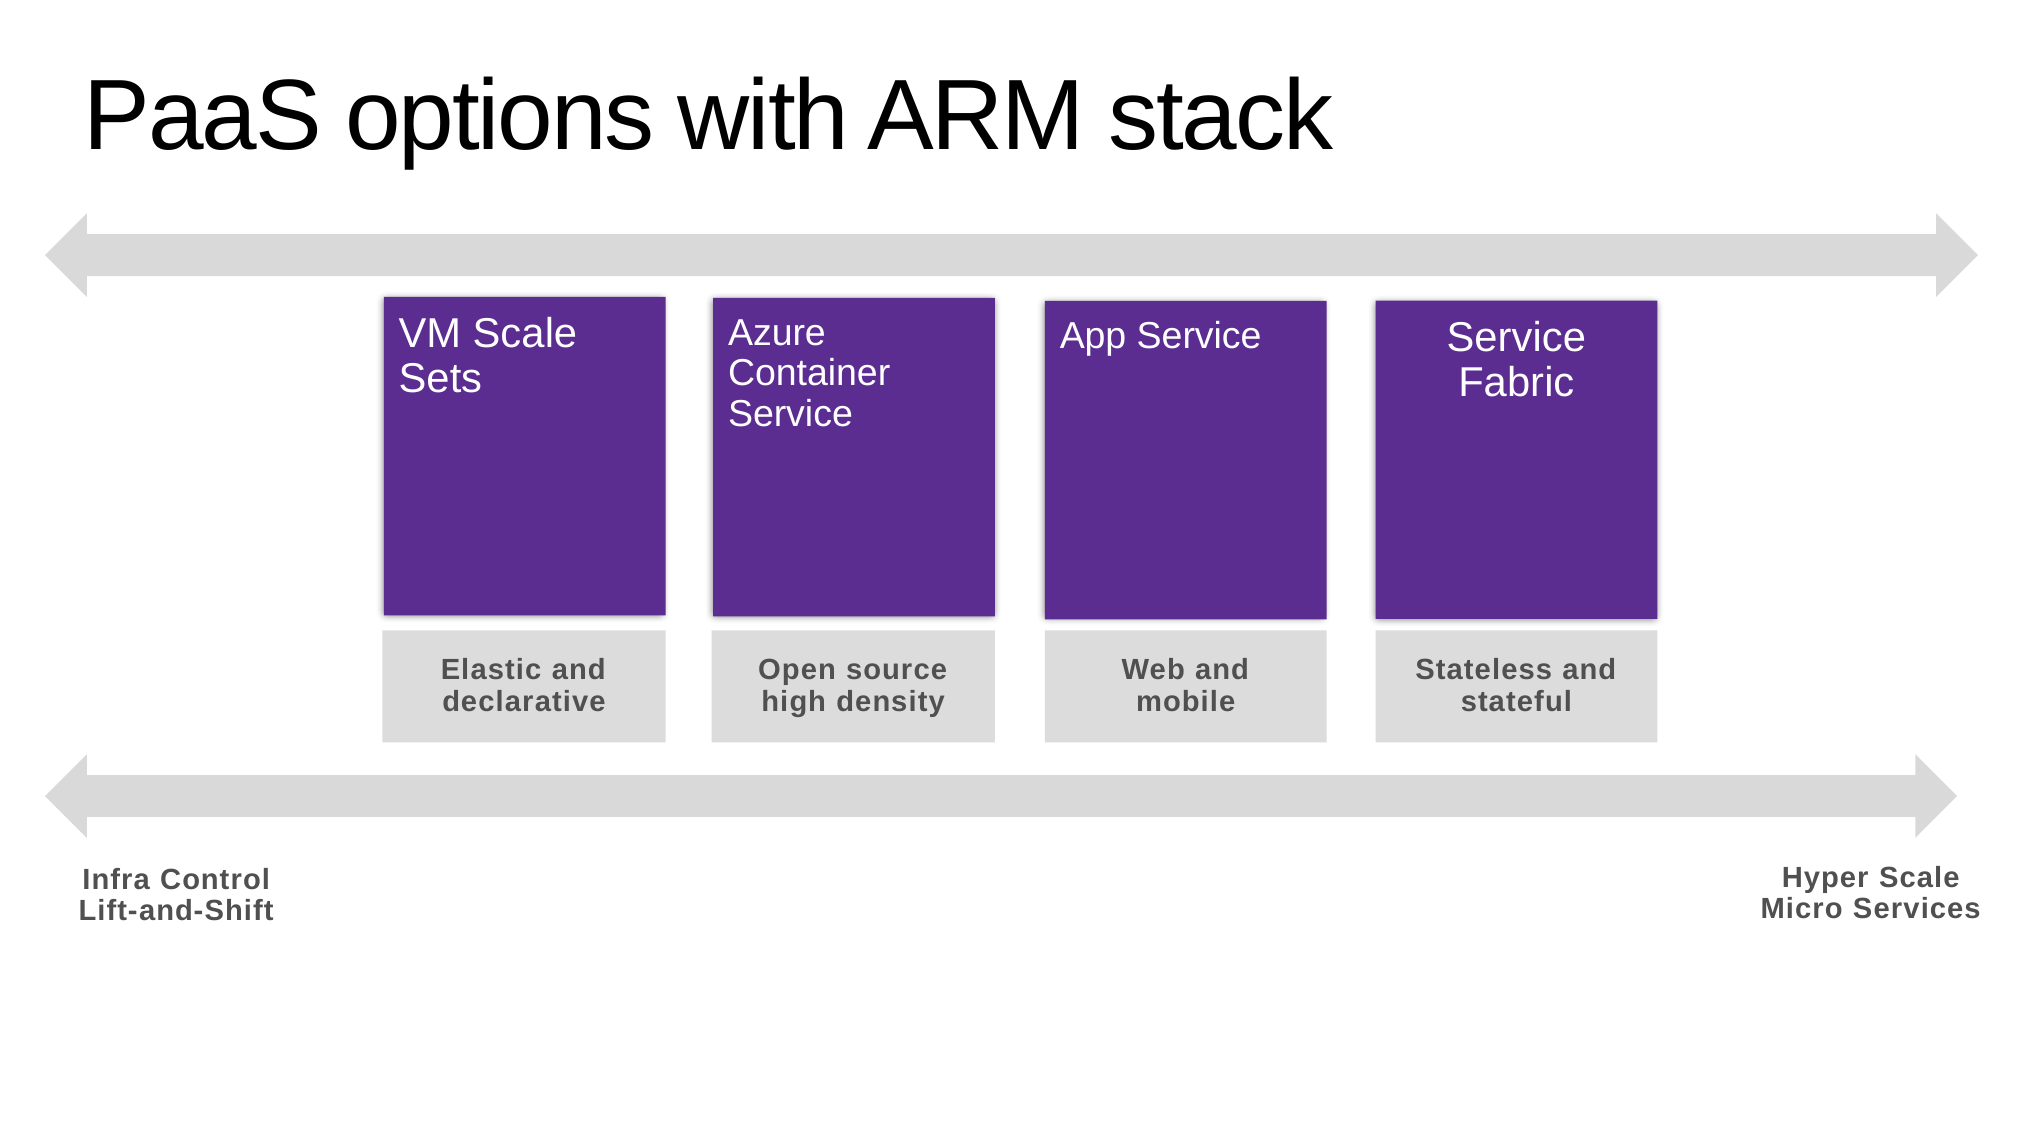

# PaaS options with ARM stack

VM Scale Sets
Azure Container Service
Service Fabric
App Service
Elastic and declarative
Open source high density
Web and mobile
Stateless and stateful

Hyper Scale
Micro Services
Infra Control
Lift-and-Shift